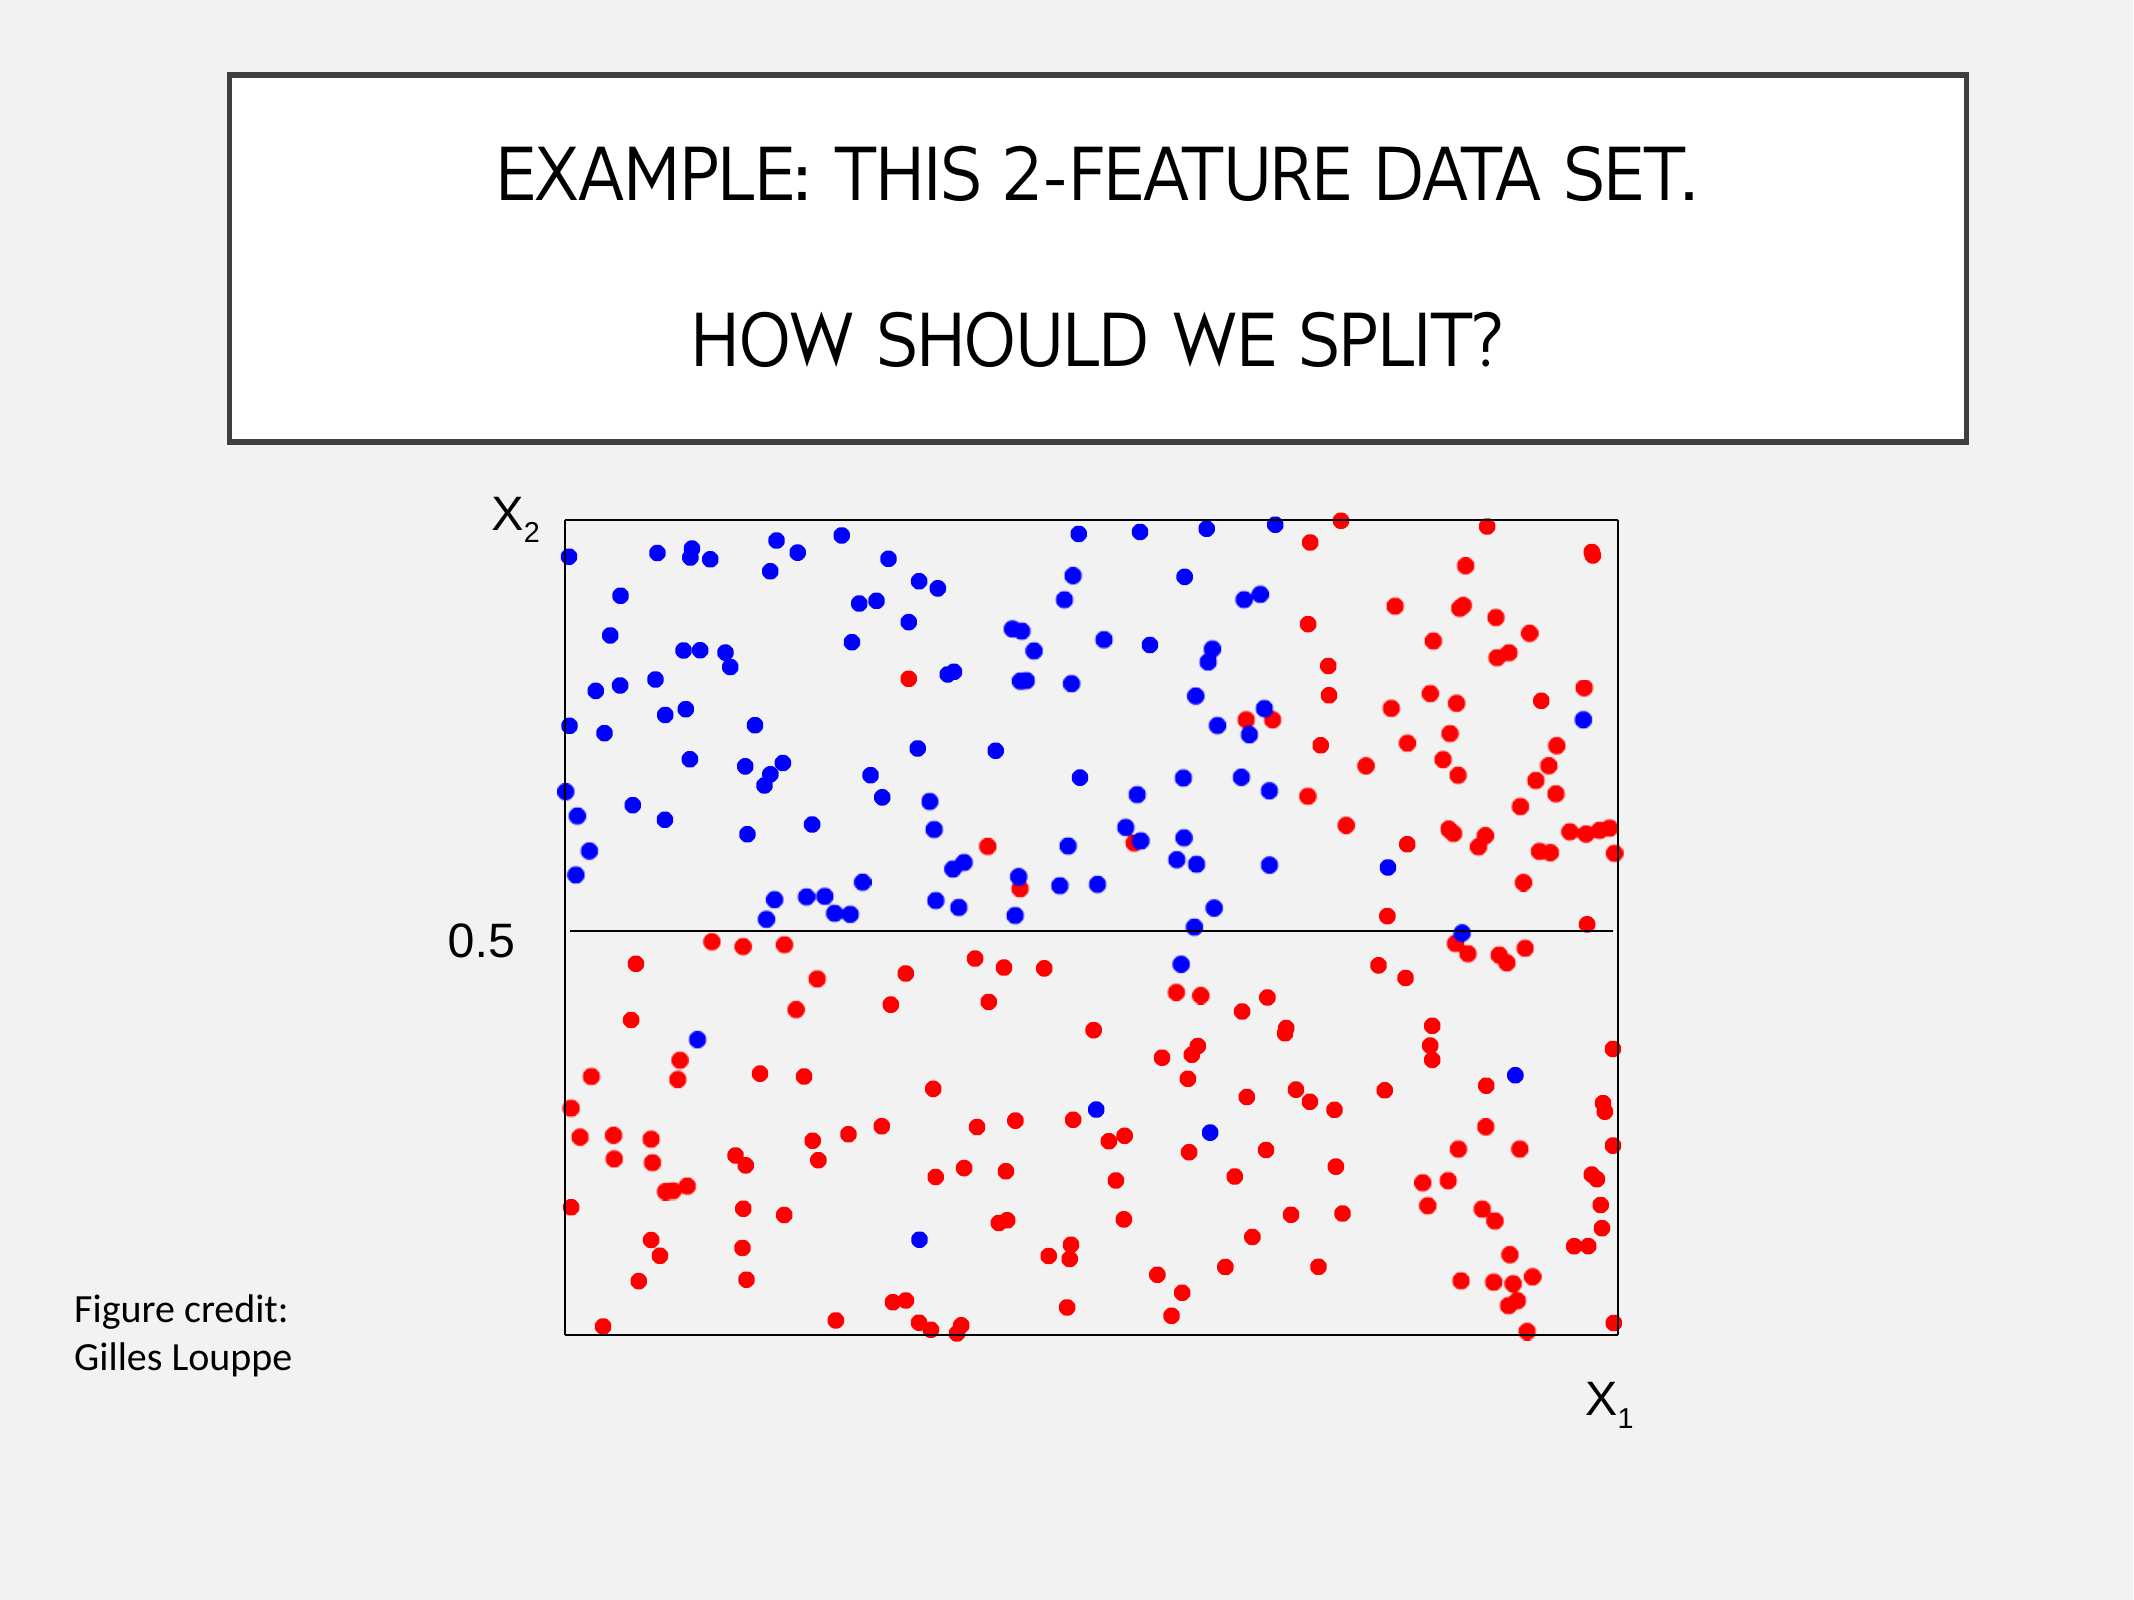

EXAMPLE: THIS 2-FEATURE DATA SET.

HOW SHOULD WE SPLIT?

X2

0.5

Figure credit:
Gilles Louppe

X1